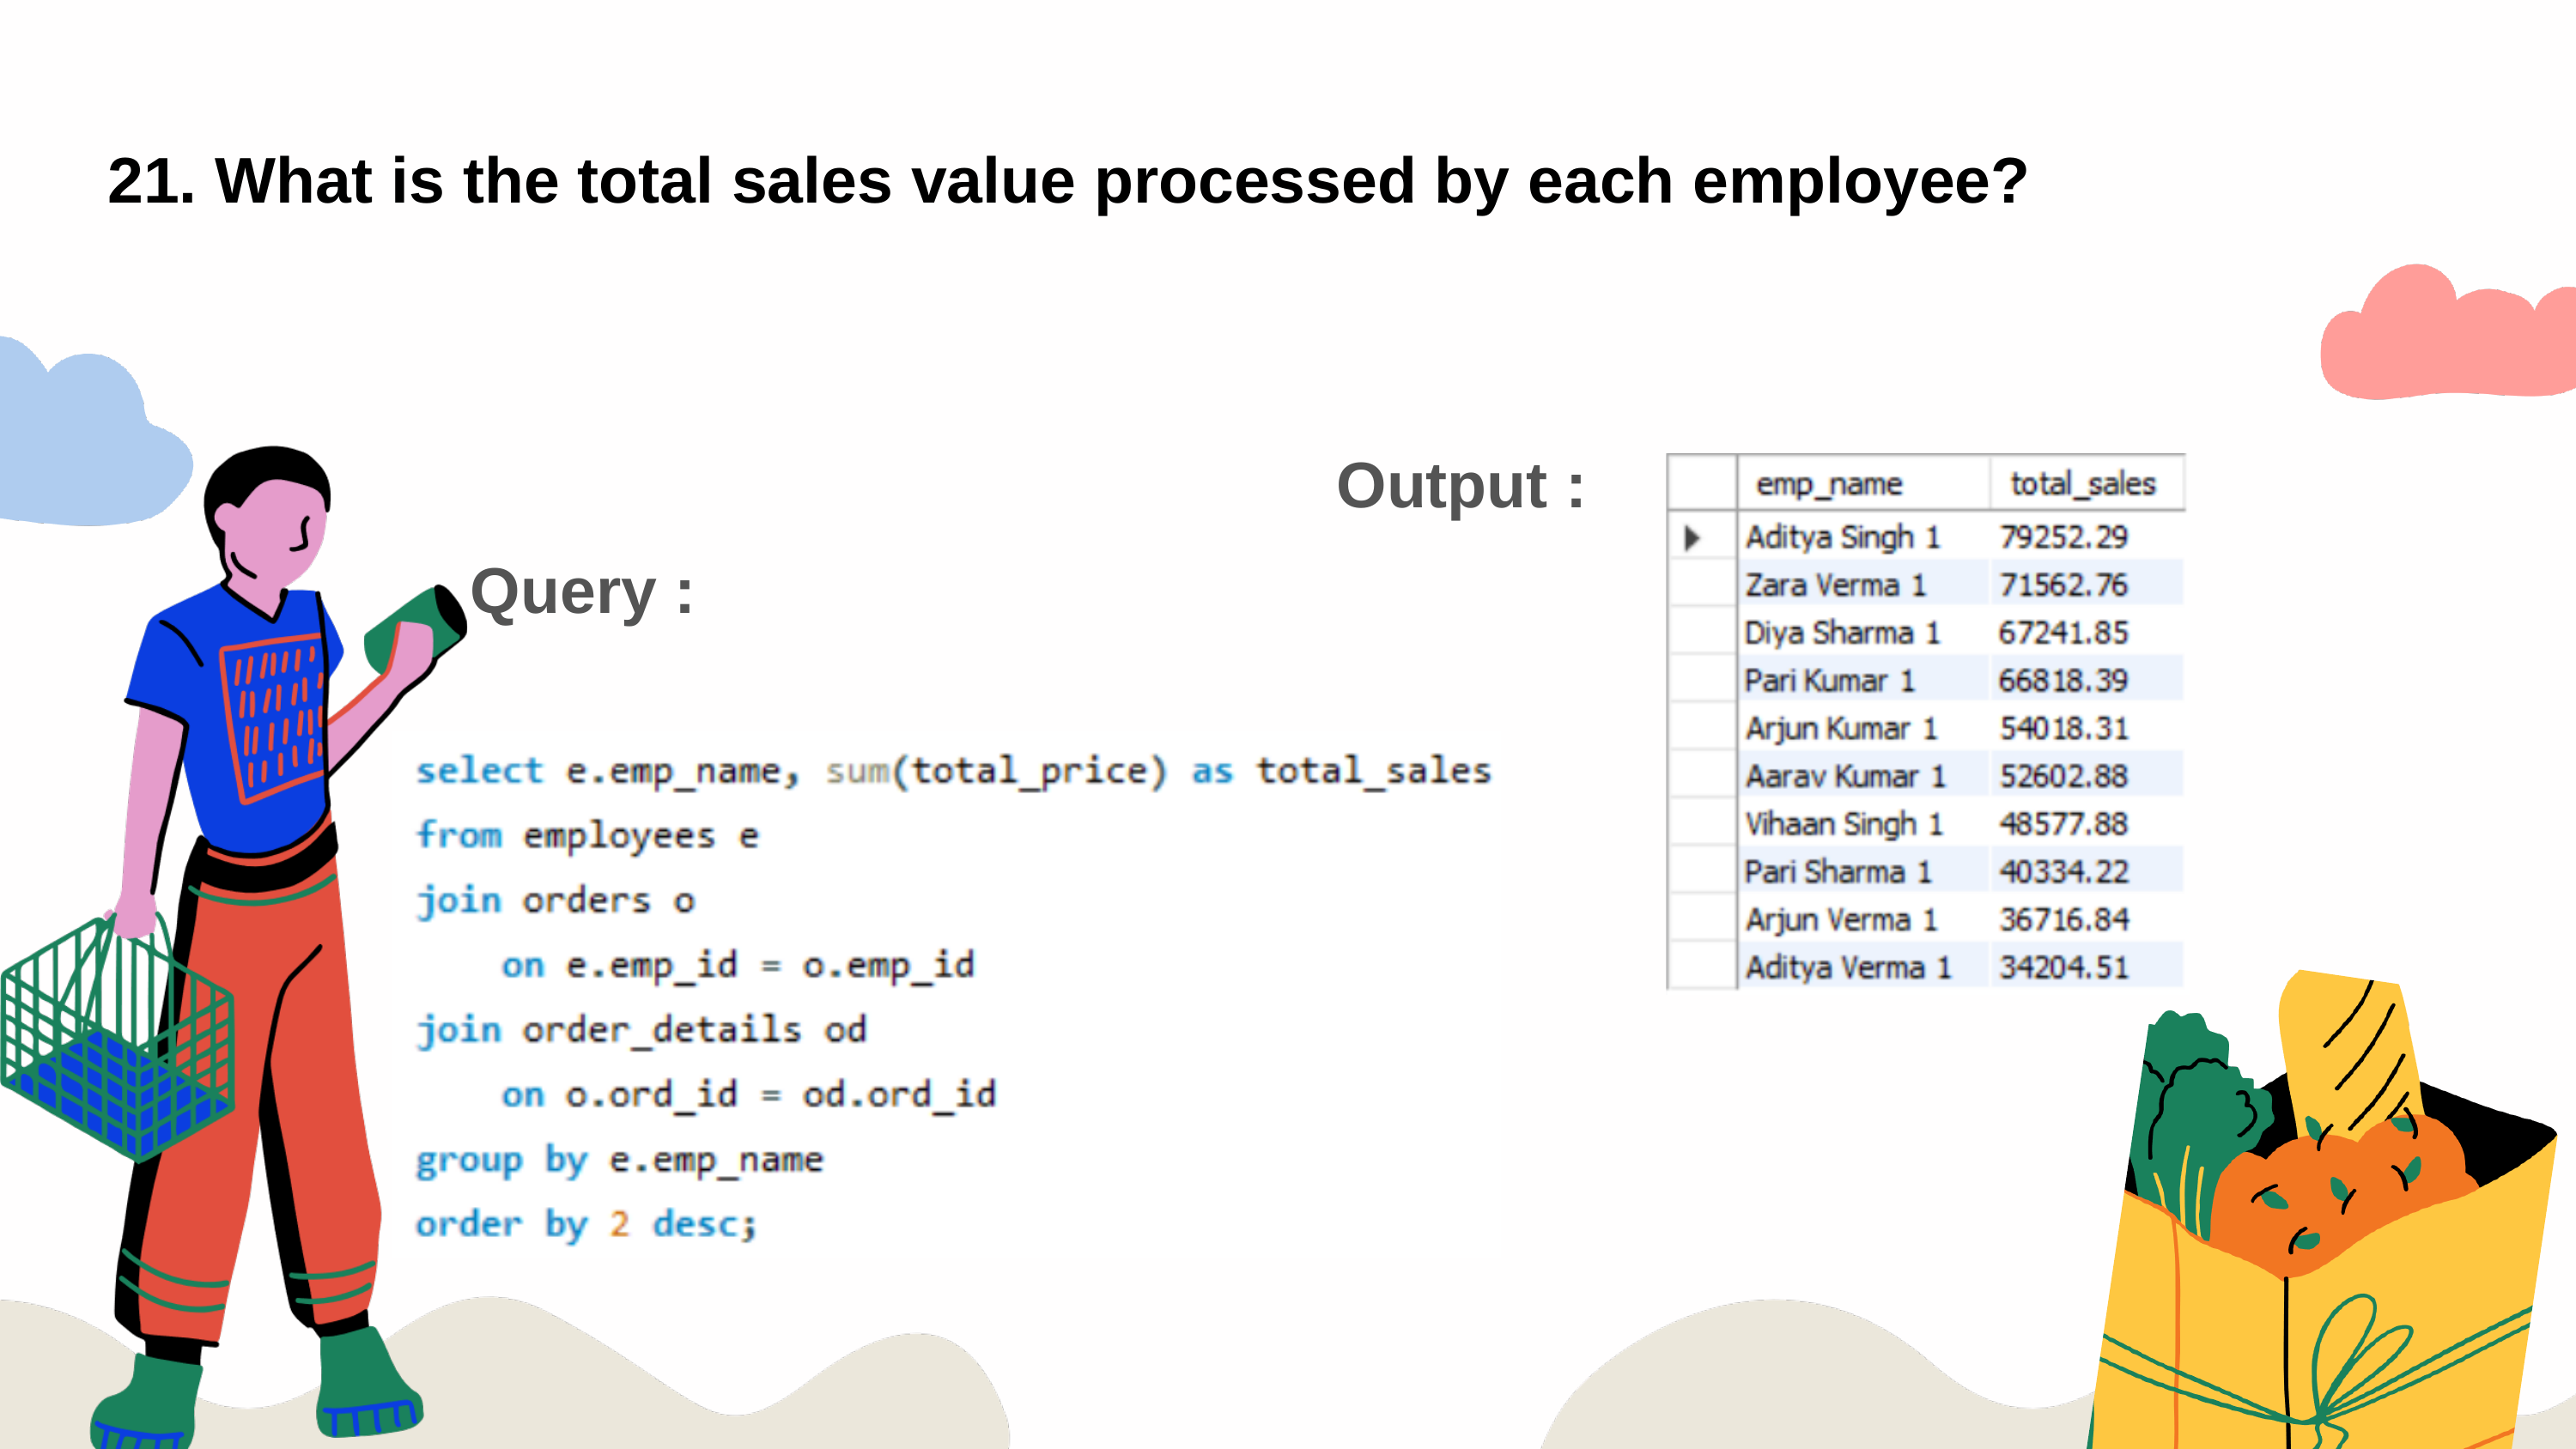

21. What is the total sales value processed by each employee?

Output :

Query :